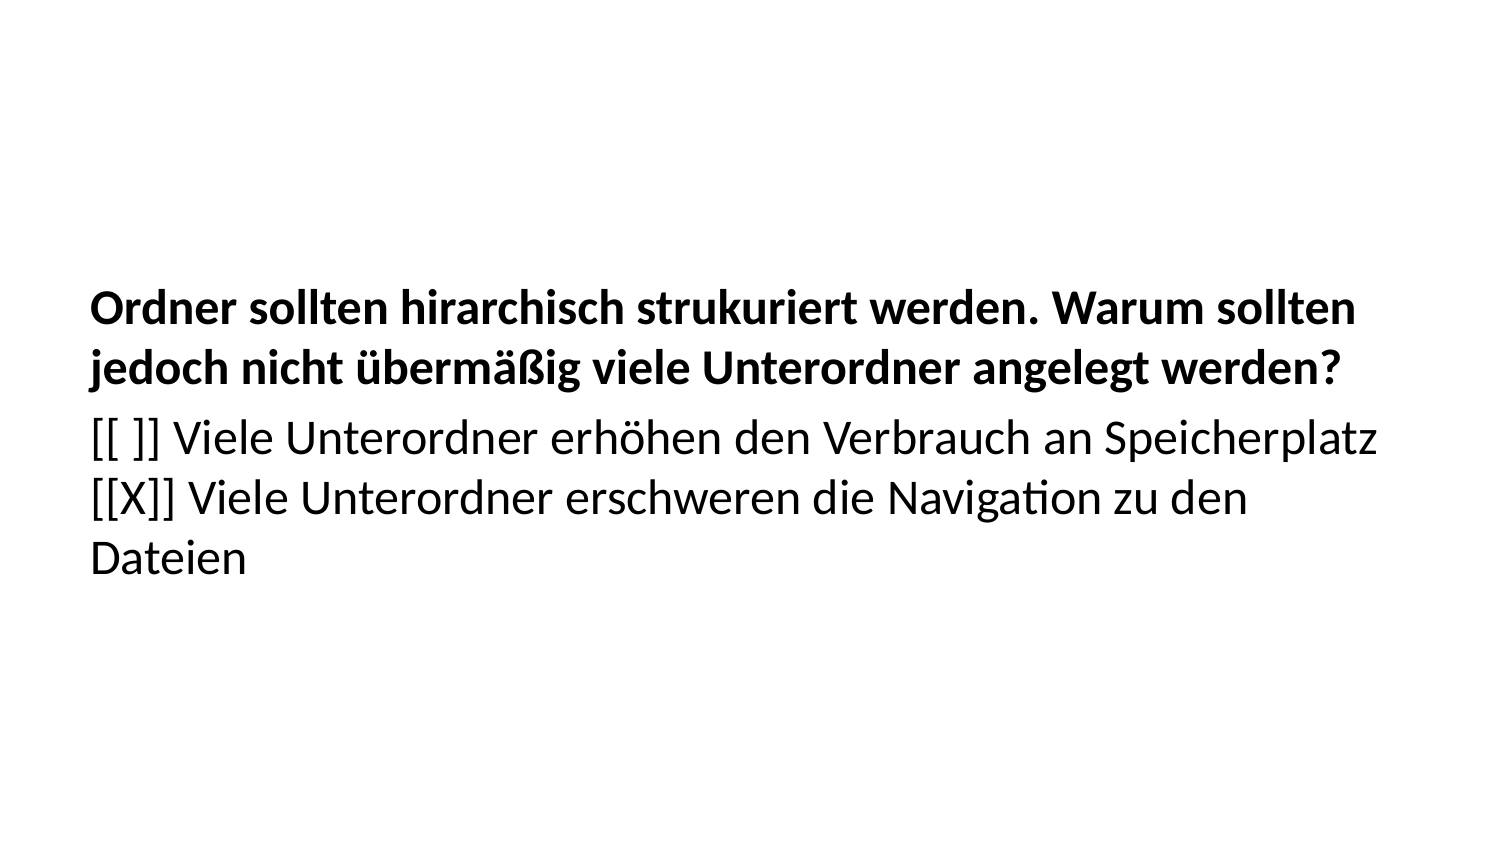

Ordner sollten hirarchisch strukuriert werden. Warum sollten jedoch nicht übermäßig viele Unterordner angelegt werden?
[[ ]] Viele Unterordner erhöhen den Verbrauch an Speicherplatz [[X]] Viele Unterordner erschweren die Navigation zu den Dateien